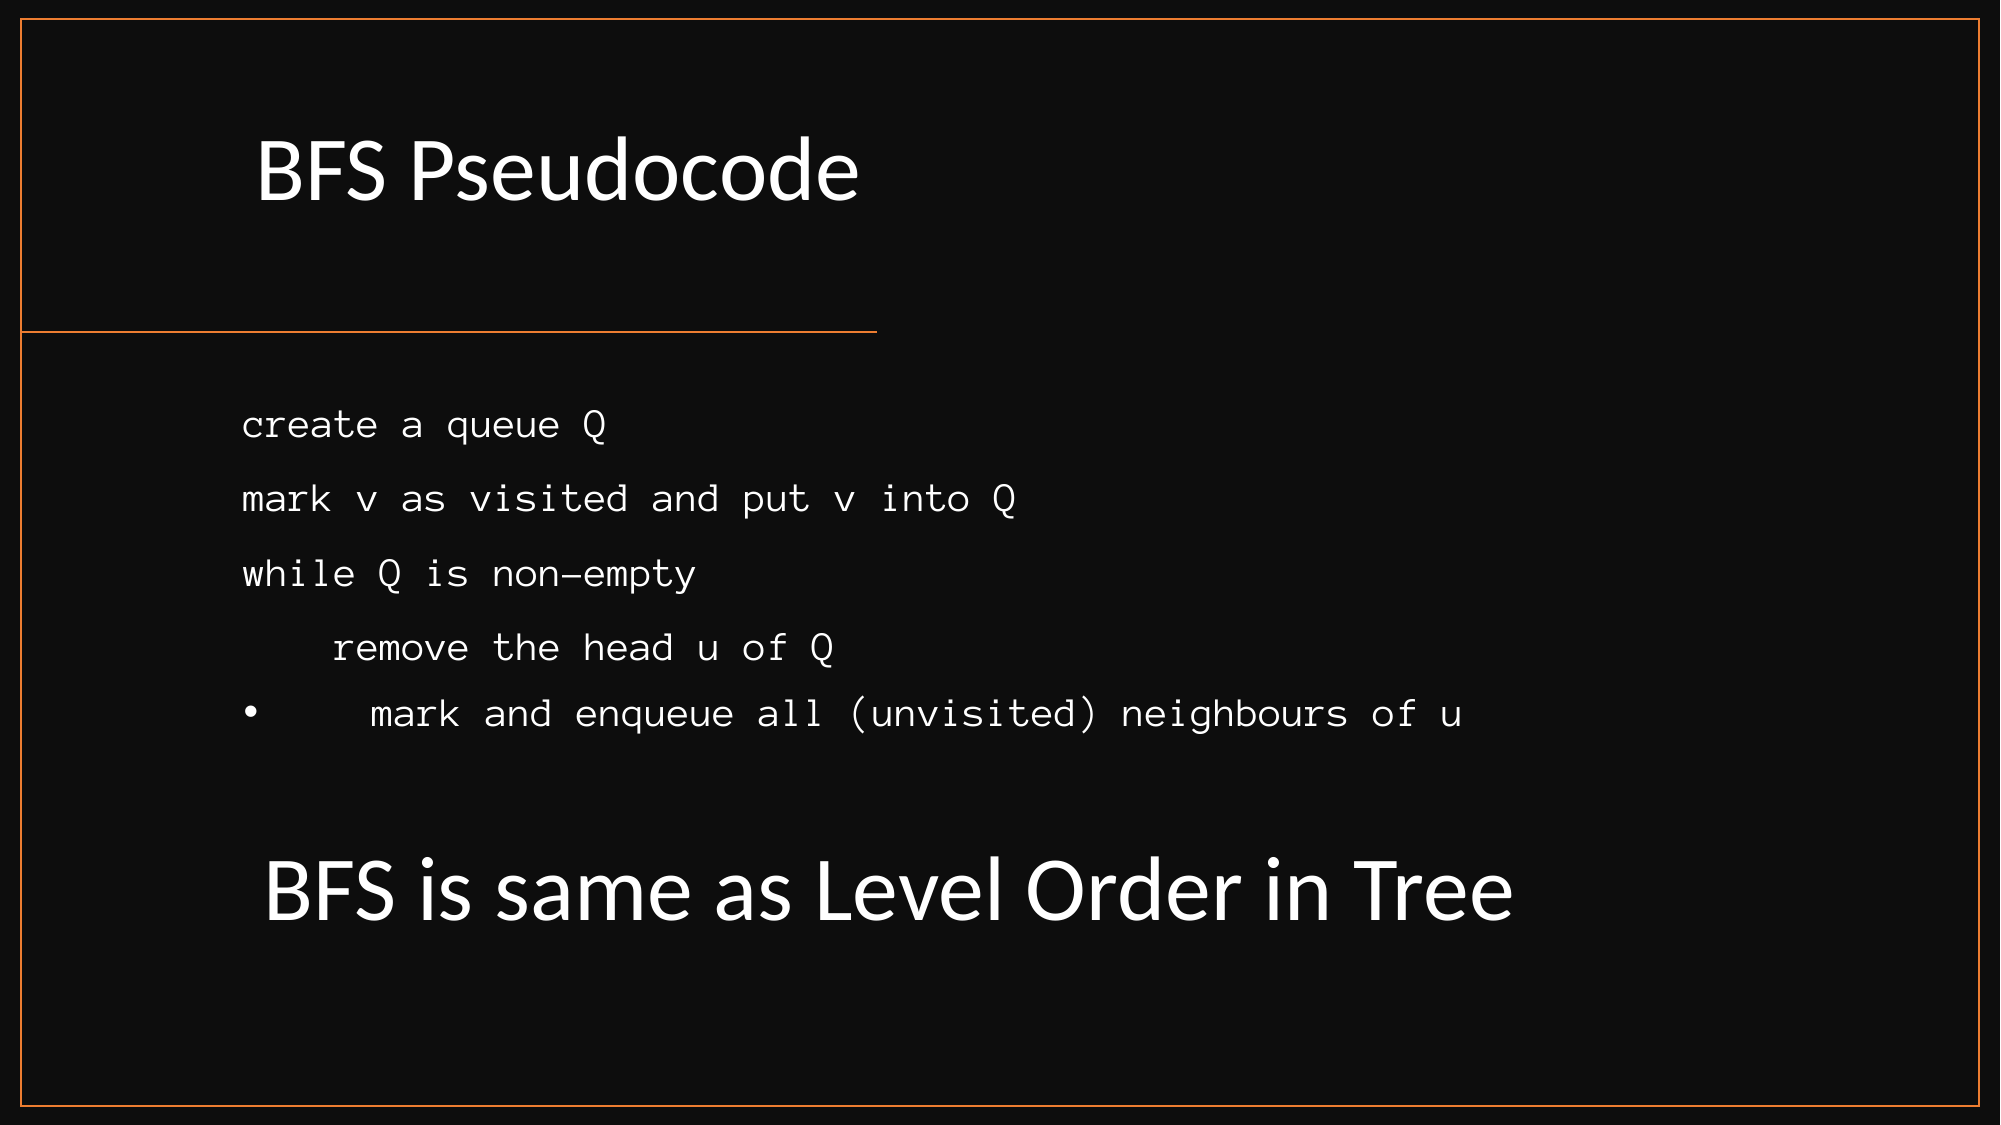

# BFS Pseudocode

create a queue Q
mark v as visited and put v into Q
while Q is non-empty
    remove the head u of Q
    mark and enqueue all (unvisited) neighbours of u
BFS is same as Level Order in Tree